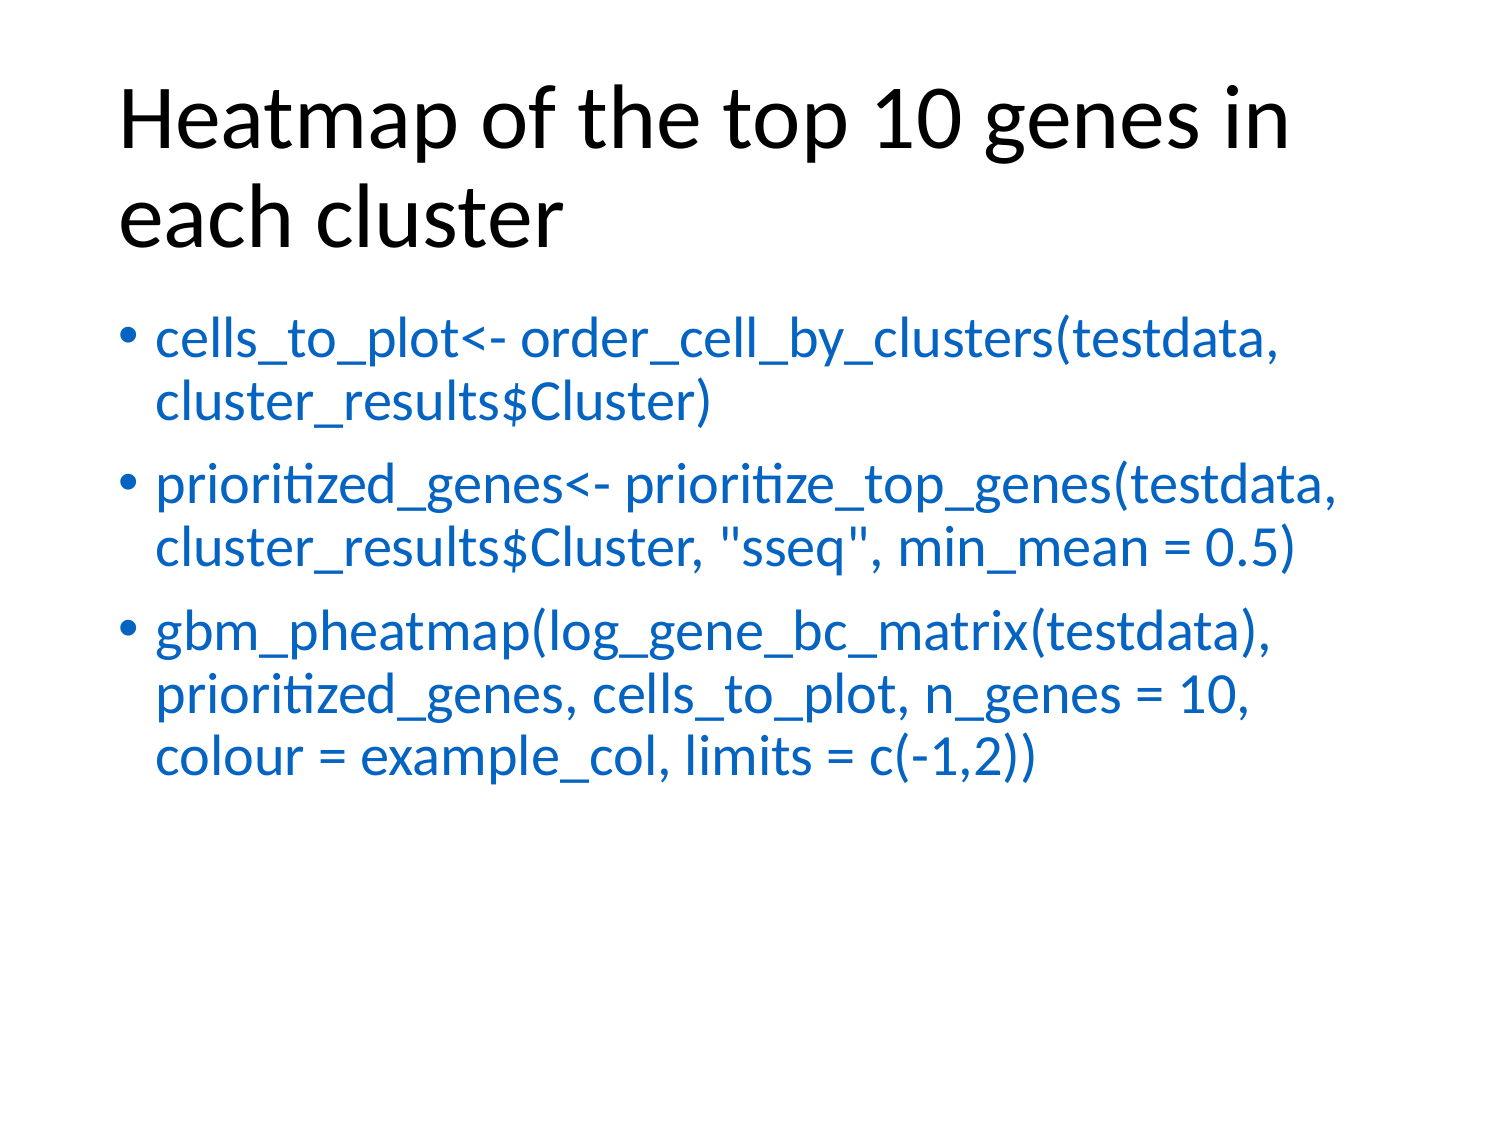

# Heatmap of the top 10 genes in each cluster
cells_to_plot<- order_cell_by_clusters(testdata, cluster_results$Cluster)
prioritized_genes<- prioritize_top_genes(testdata, cluster_results$Cluster, "sseq", min_mean = 0.5)
gbm_pheatmap(log_gene_bc_matrix(testdata), prioritized_genes, cells_to_plot, n_genes = 10, colour = example_col, limits = c(-1,2))